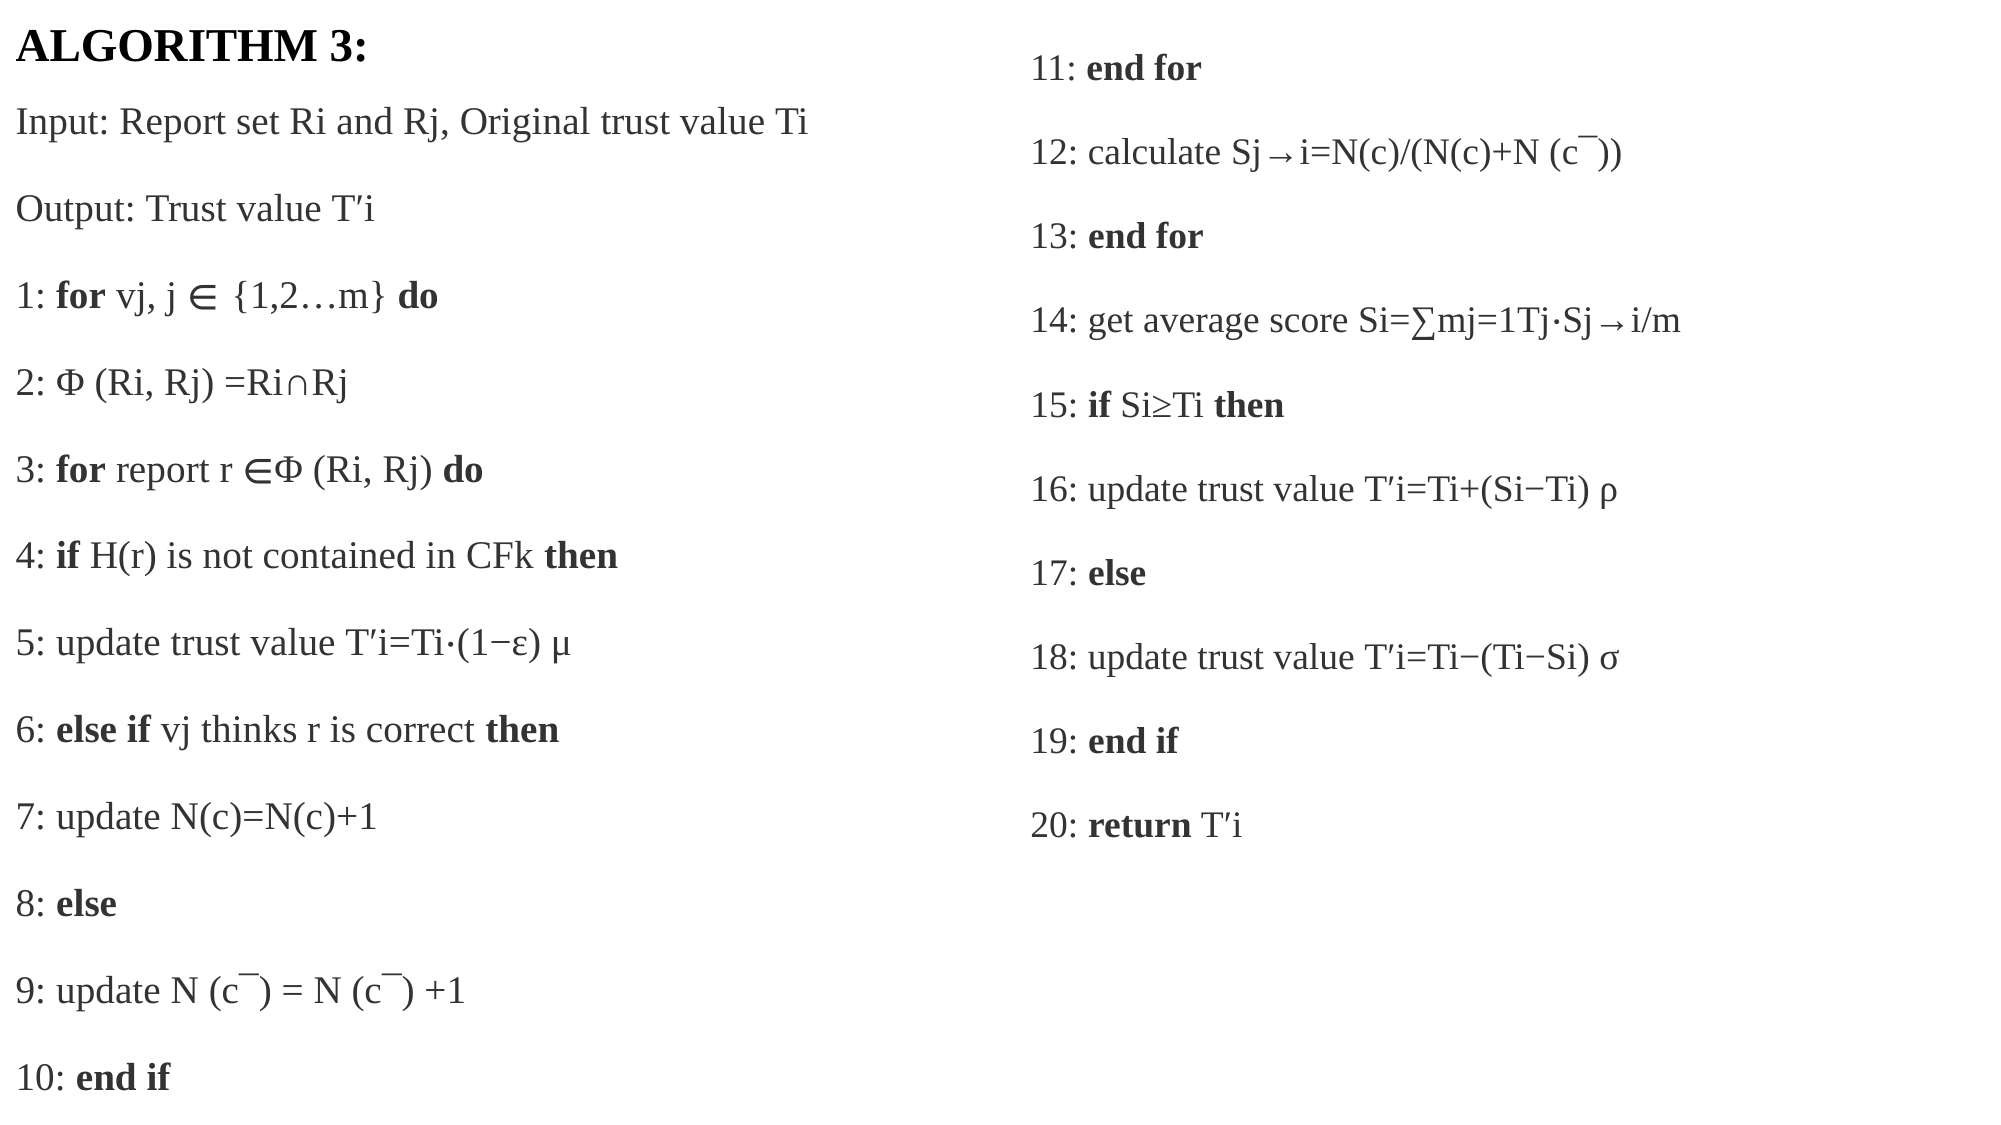

ALGORITHM 3:
Input: Report set Ri and Rj, Original trust value Ti
Output: Trust value T′i
1: for vj, j ∈ {1,2…m} do
2: Φ (Ri, Rj) =Ri∩Rj
3: for report r ∈Φ (Ri, Rj) do
4: if H(r) is not contained in CFk then
5: update trust value T′i=Ti⋅(1−ε) μ
6: else if vj thinks r is correct then
7: update N(c)=N(c)+1
8: else
9: update N (c¯) = N (c¯) +1
10: end if

11: end for
12: calculate Sj→i=N(c)/(N(c)+N (c¯))
13: end for
14: get average score Si=∑mj=1Tj⋅Sj→i/m
15: if Si≥Ti then
16: update trust value T′i=Ti+(Si−Ti) ρ
17: else
18: update trust value T′i=Ti−(Ti−Si) σ
19: end if
20: return T′i